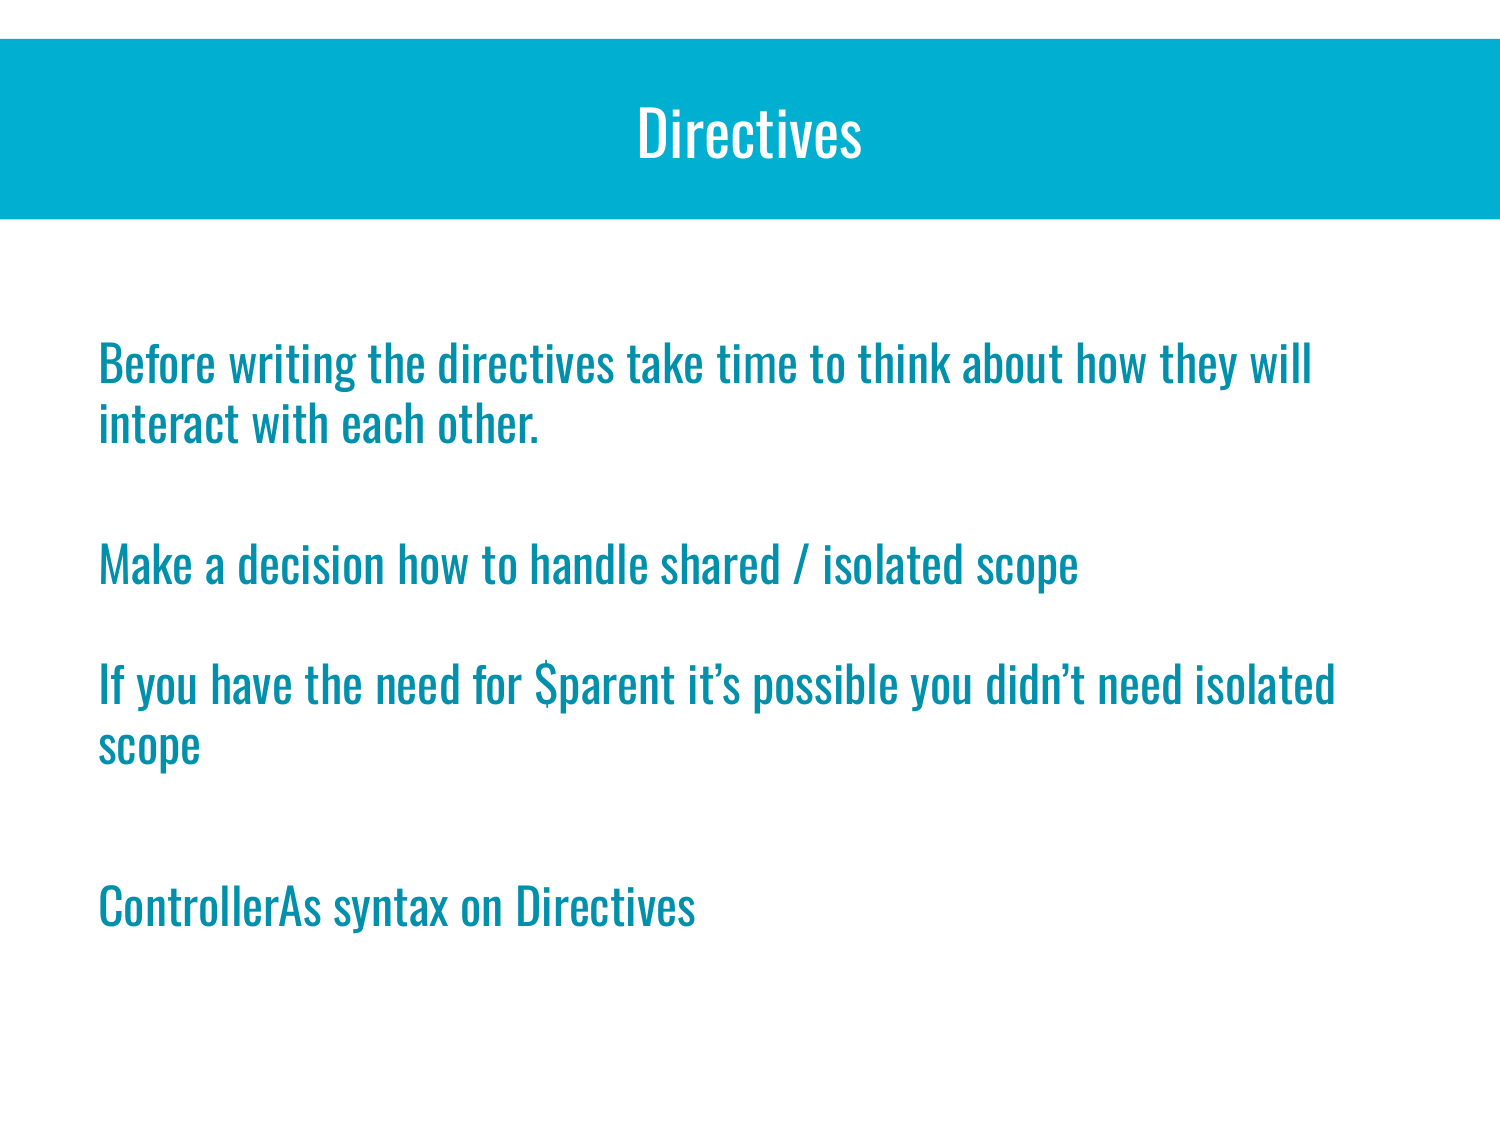

Directives

Before writing the directives take time to think about how they will interact with each other.
Make a decision how to handle shared / isolated scope
If you have the need for $parent it’s possible you didn’t need isolated scope

ControllerAs syntax on Directives